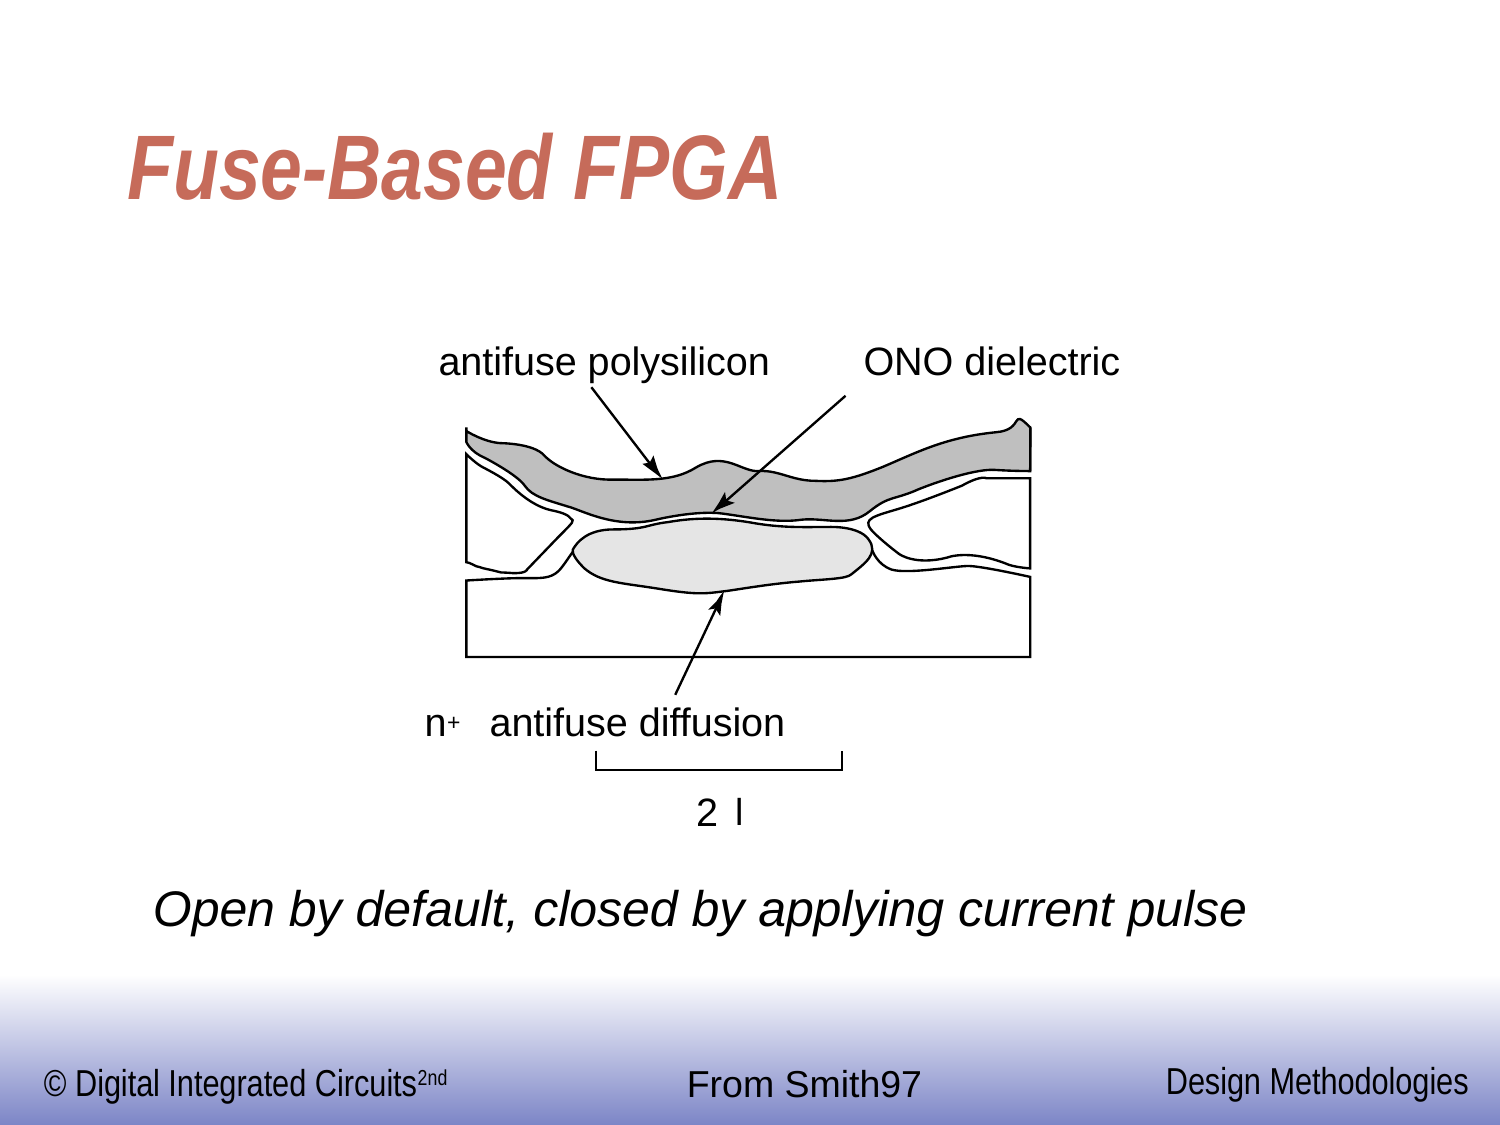

# Fuse-Based FPGA
antifuse polysilicon
ONO dielectric

n
 antifuse diffusion
+

2
l
Open by default, closed by applying current pulse
From Smith97